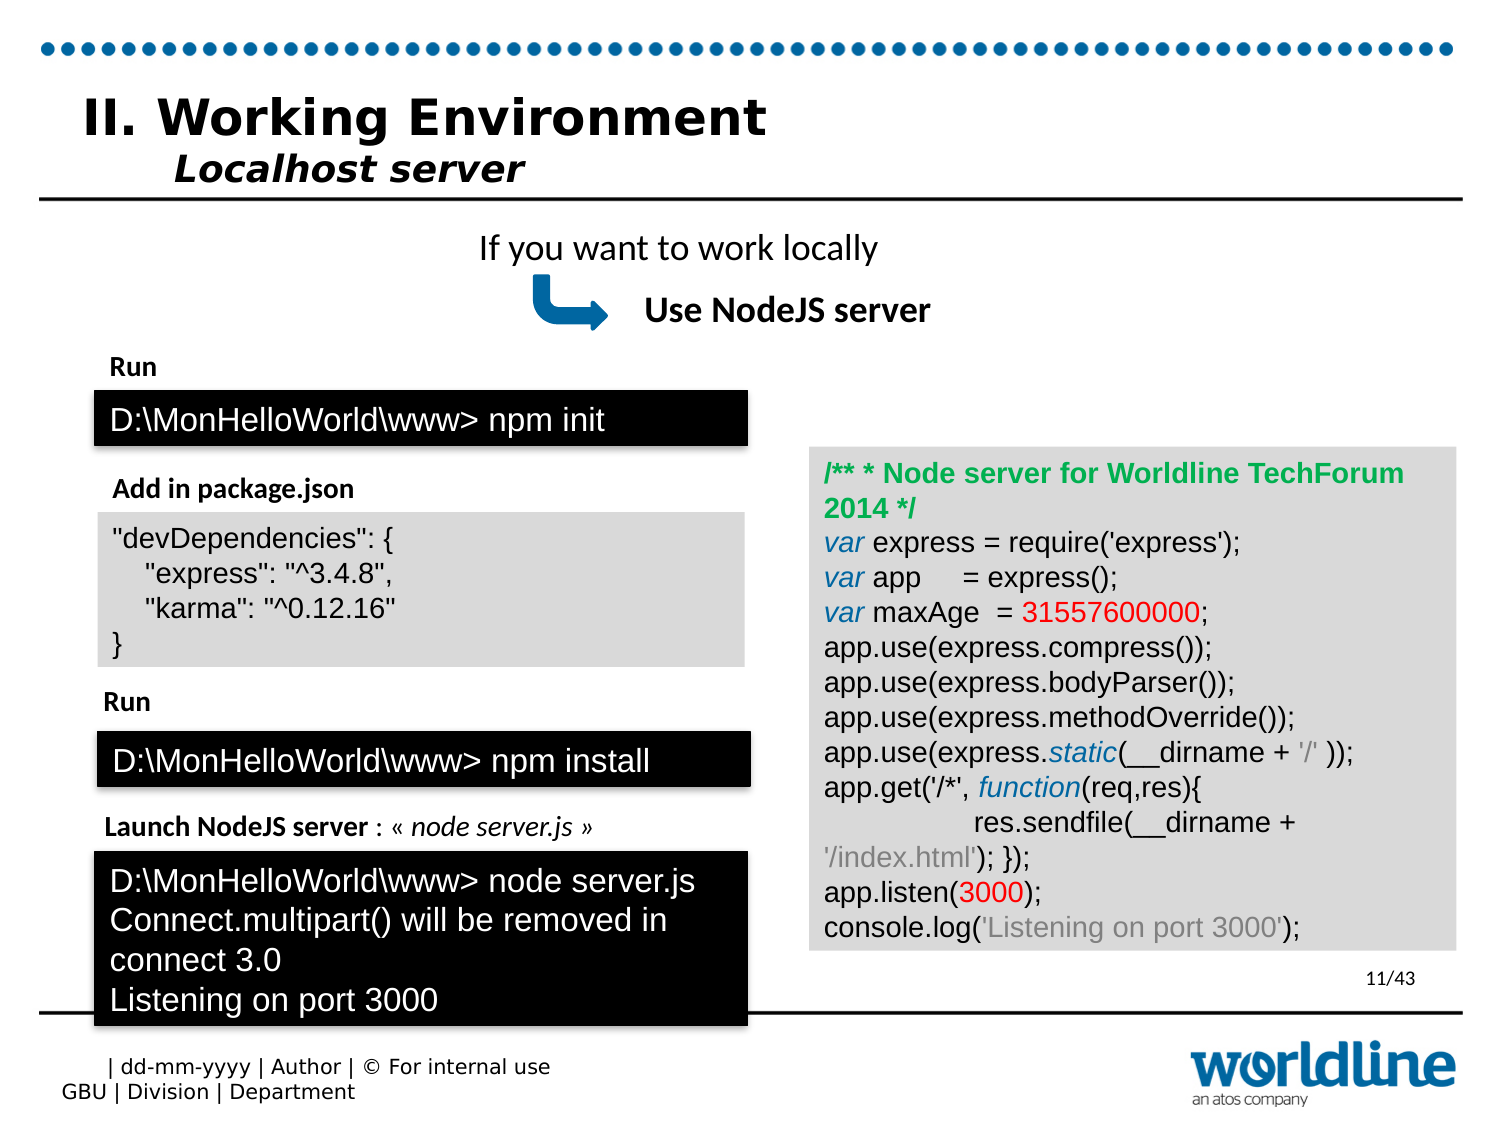

II. Working Environment
Localhost server
If you want to work locally

Use NodeJS server
Run
D:\MonHelloWorld\www> npm init
/** * Node server for Worldline TechForum 2014 */
var express = require('express');
var app     = express();
var maxAge  = 31557600000;
app.use(express.compress());
app.use(express.bodyParser());
app.use(express.methodOverride());
app.use(express.static(__dirname + '/' ));
app.get('/*', function(req,res){
	res.sendfile(__dirname + '/index.html'); });
app.listen(3000);
console.log('Listening on port 3000');
Add in package.json
"devDependencies": {
    "express": "^3.4.8",
    "karma": "^0.12.16"
}
Run
D:\MonHelloWorld\www> npm install
Launch NodeJS server : « node server.js »
D:\MonHelloWorld\www> node server.js
Connect.multipart() will be removed in connect 3.0
Listening on port 3000
Example server.js
11/43